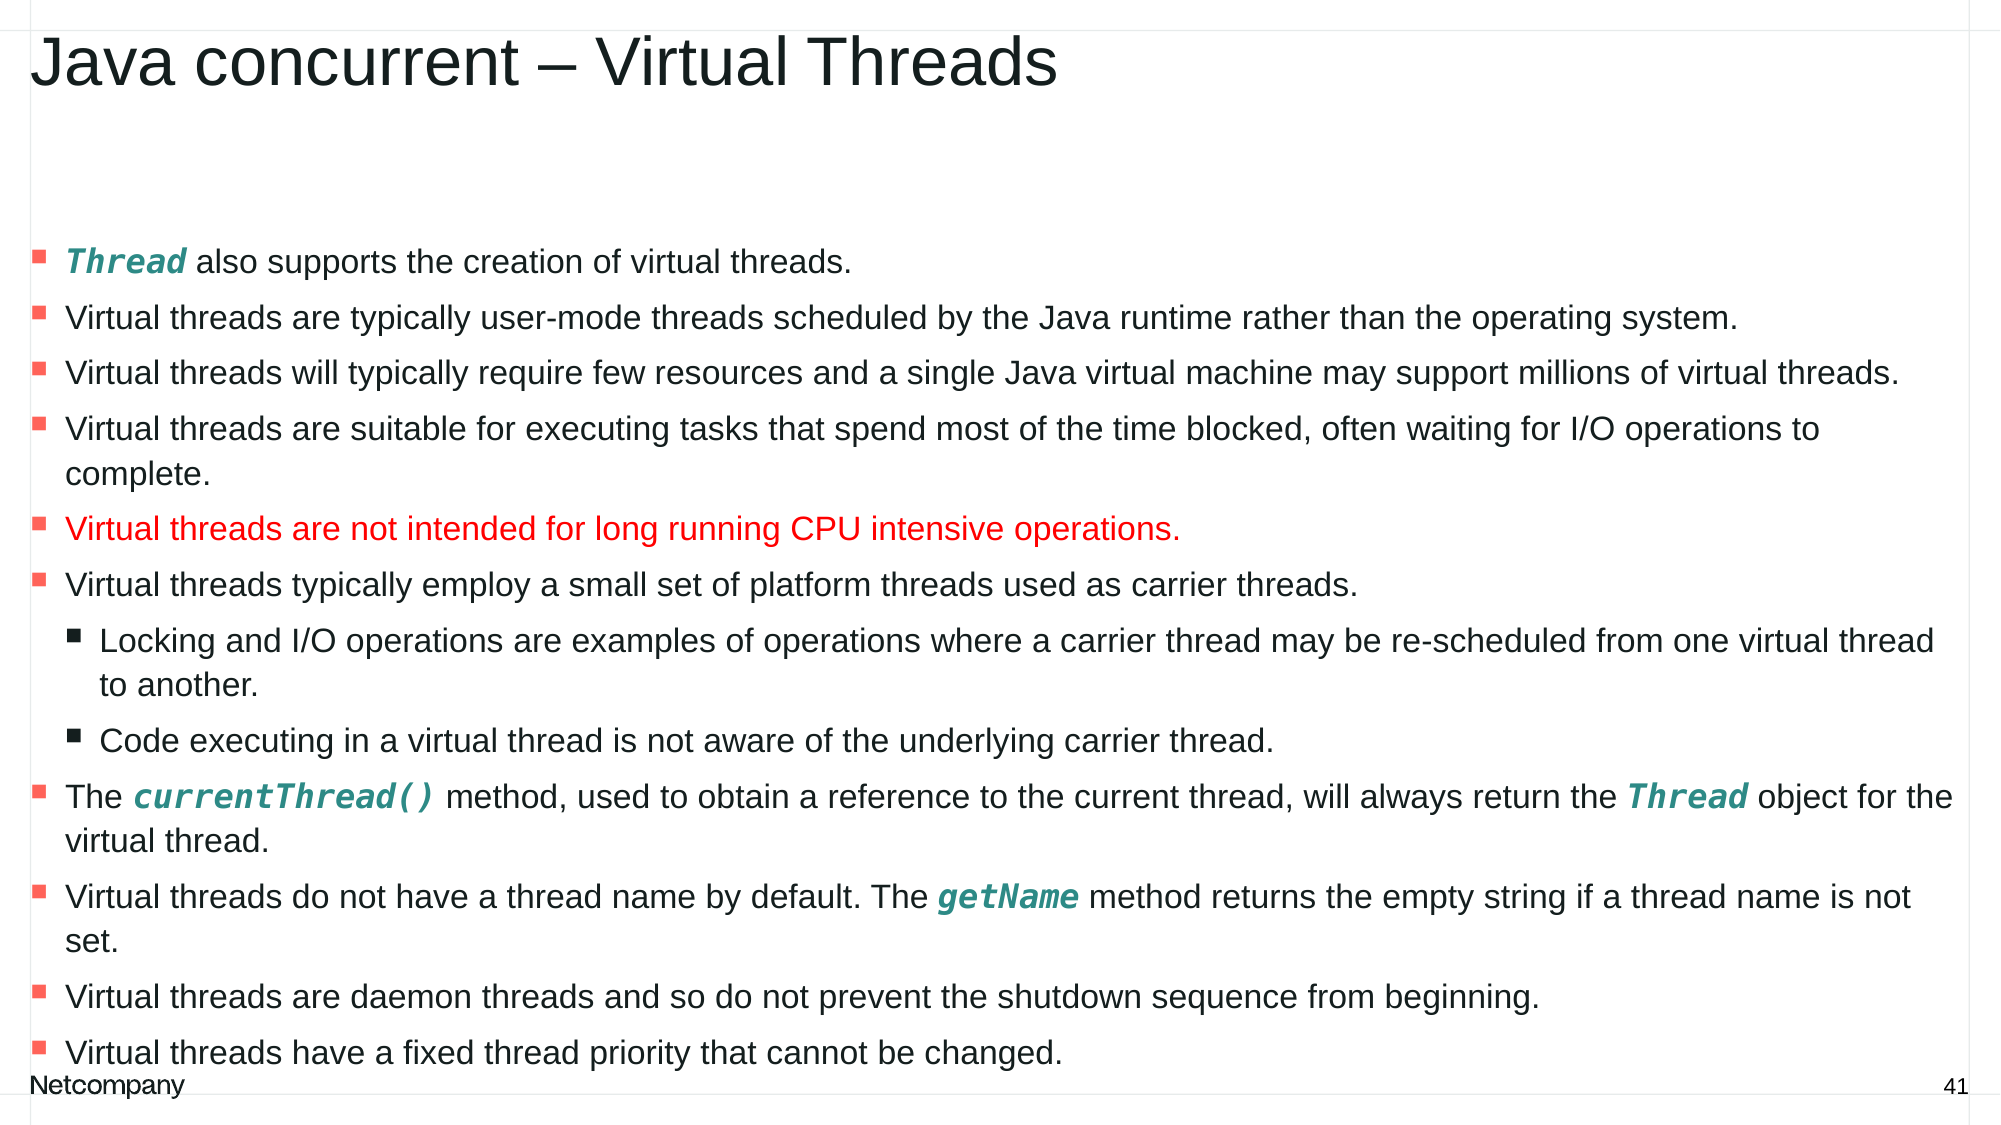

# Java concurrent – Virtual Threads
Thread also supports the creation of virtual threads.
Virtual threads are typically user-mode threads scheduled by the Java runtime rather than the operating system.
Virtual threads will typically require few resources and a single Java virtual machine may support millions of virtual threads.
Virtual threads are suitable for executing tasks that spend most of the time blocked, often waiting for I/O operations to complete.
Virtual threads are not intended for long running CPU intensive operations.
Virtual threads typically employ a small set of platform threads used as carrier threads.
Locking and I/O operations are examples of operations where a carrier thread may be re-scheduled from one virtual thread to another.
Code executing in a virtual thread is not aware of the underlying carrier thread.
The currentThread() method, used to obtain a reference to the current thread, will always return the Thread object for the virtual thread.
Virtual threads do not have a thread name by default. The getName method returns the empty string if a thread name is not set.
Virtual threads are daemon threads and so do not prevent the shutdown sequence from beginning.
Virtual threads have a fixed thread priority that cannot be changed.
41